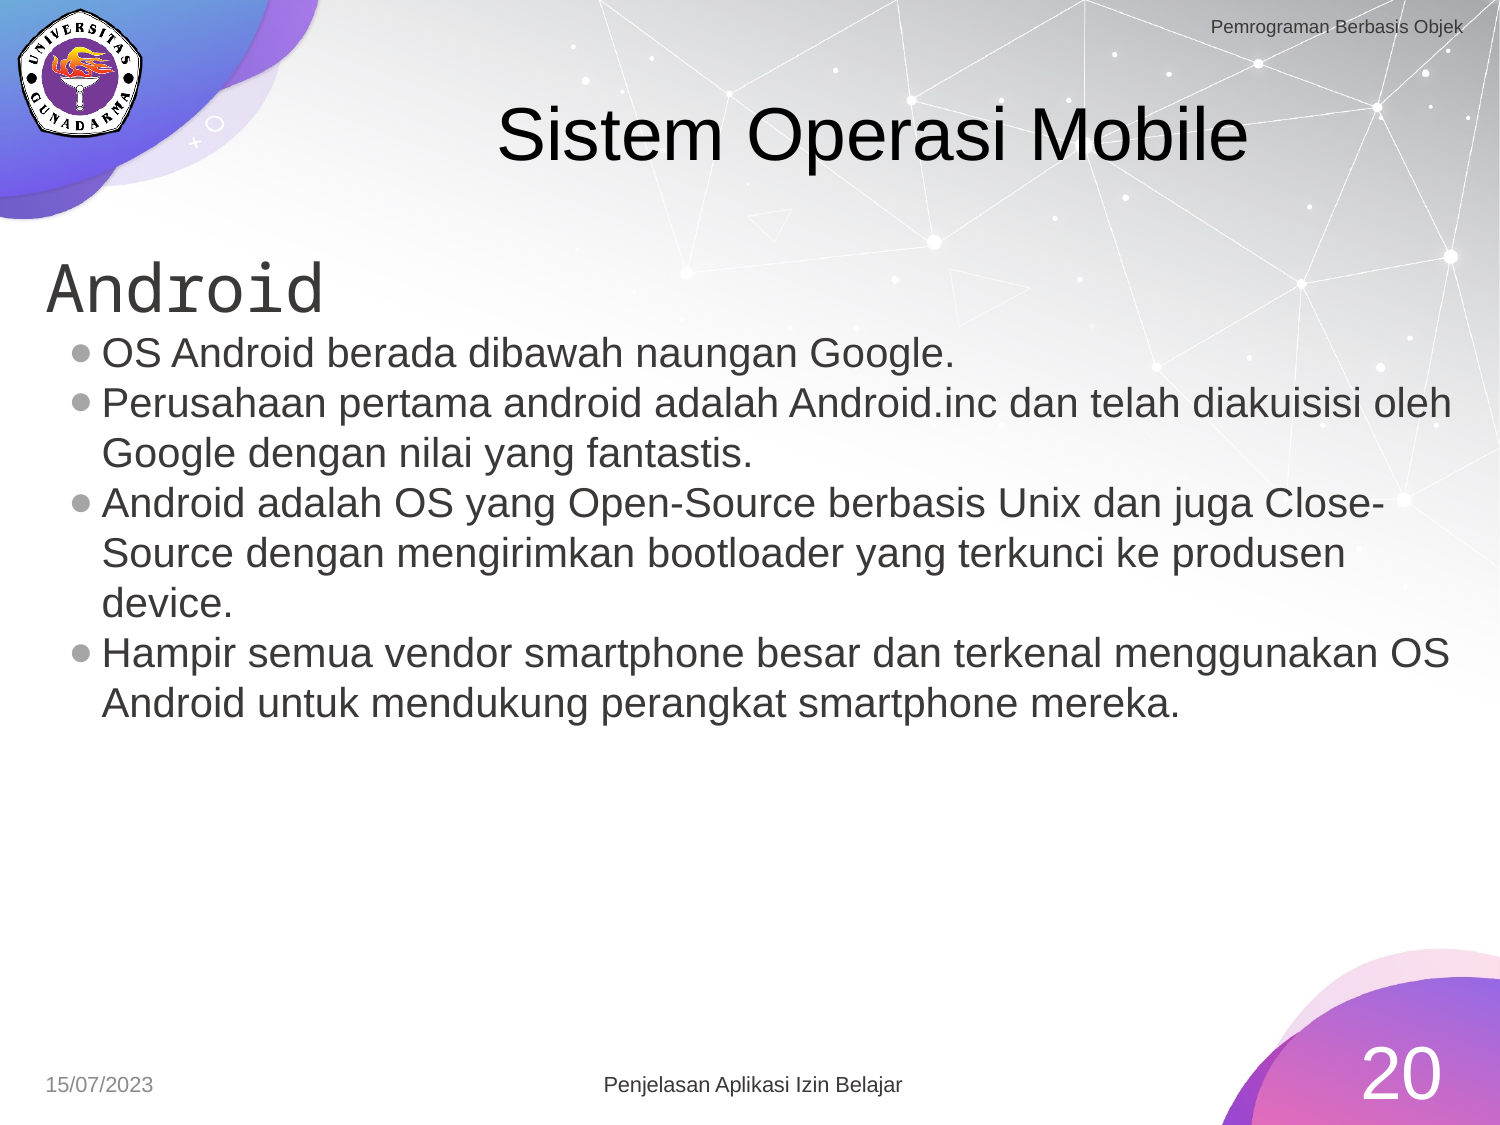

# Sistem Operasi Mobile
Android
OS Android berada dibawah naungan Google.
Perusahaan pertama android adalah Android.inc dan telah diakuisisi oleh Google dengan nilai yang fantastis.
Android adalah OS yang Open-Source berbasis Unix dan juga Close-Source dengan mengirimkan bootloader yang terkunci ke produsen device.
Hampir semua vendor smartphone besar dan terkenal menggunakan OS Android untuk mendukung perangkat smartphone mereka.
20
Penjelasan Aplikasi Izin Belajar
15/07/2023